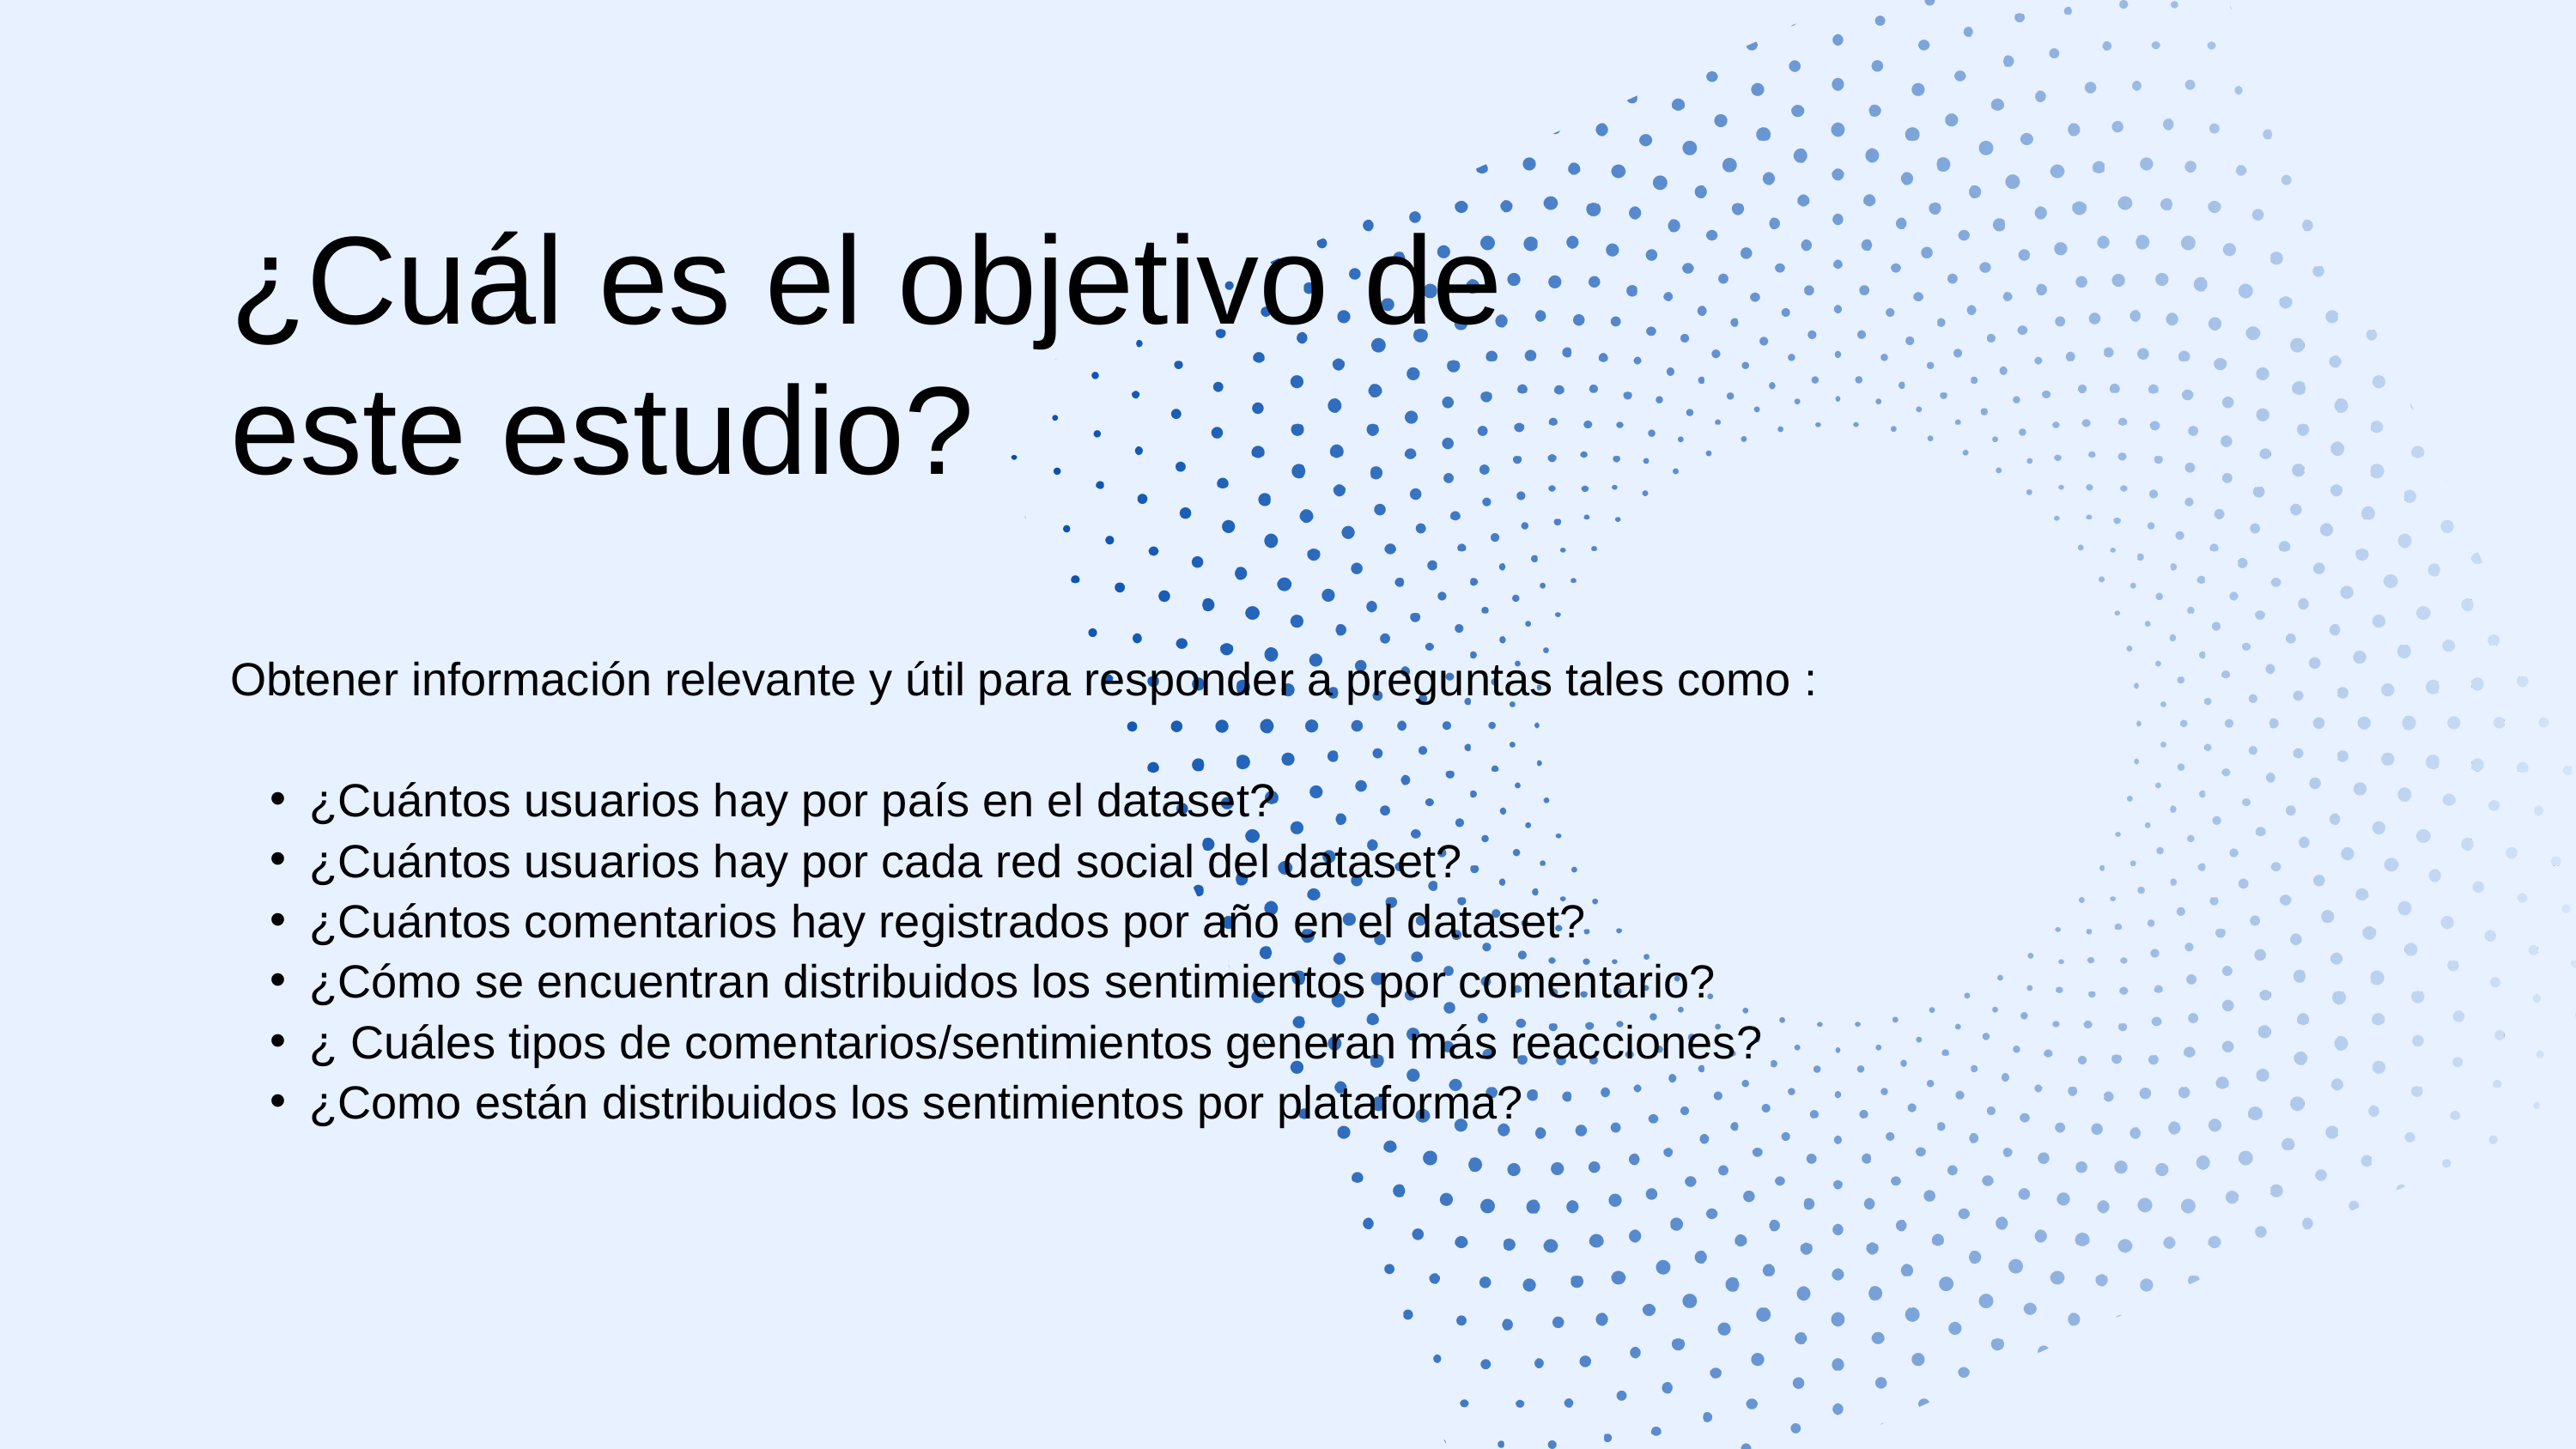

¿Cuál es el objetivo de este estudio?
Obtener información relevante y útil para responder a preguntas tales como :

¿Cuántos usuarios hay por país en el dataset?
¿Cuántos usuarios hay por cada red social del dataset?
¿Cuántos comentarios hay registrados por año en el dataset?
¿Cómo se encuentran distribuidos los sentimientos por comentario?
¿ Cuáles tipos de comentarios/sentimientos generan más reacciones?
¿Como están distribuidos los sentimientos por plataforma?